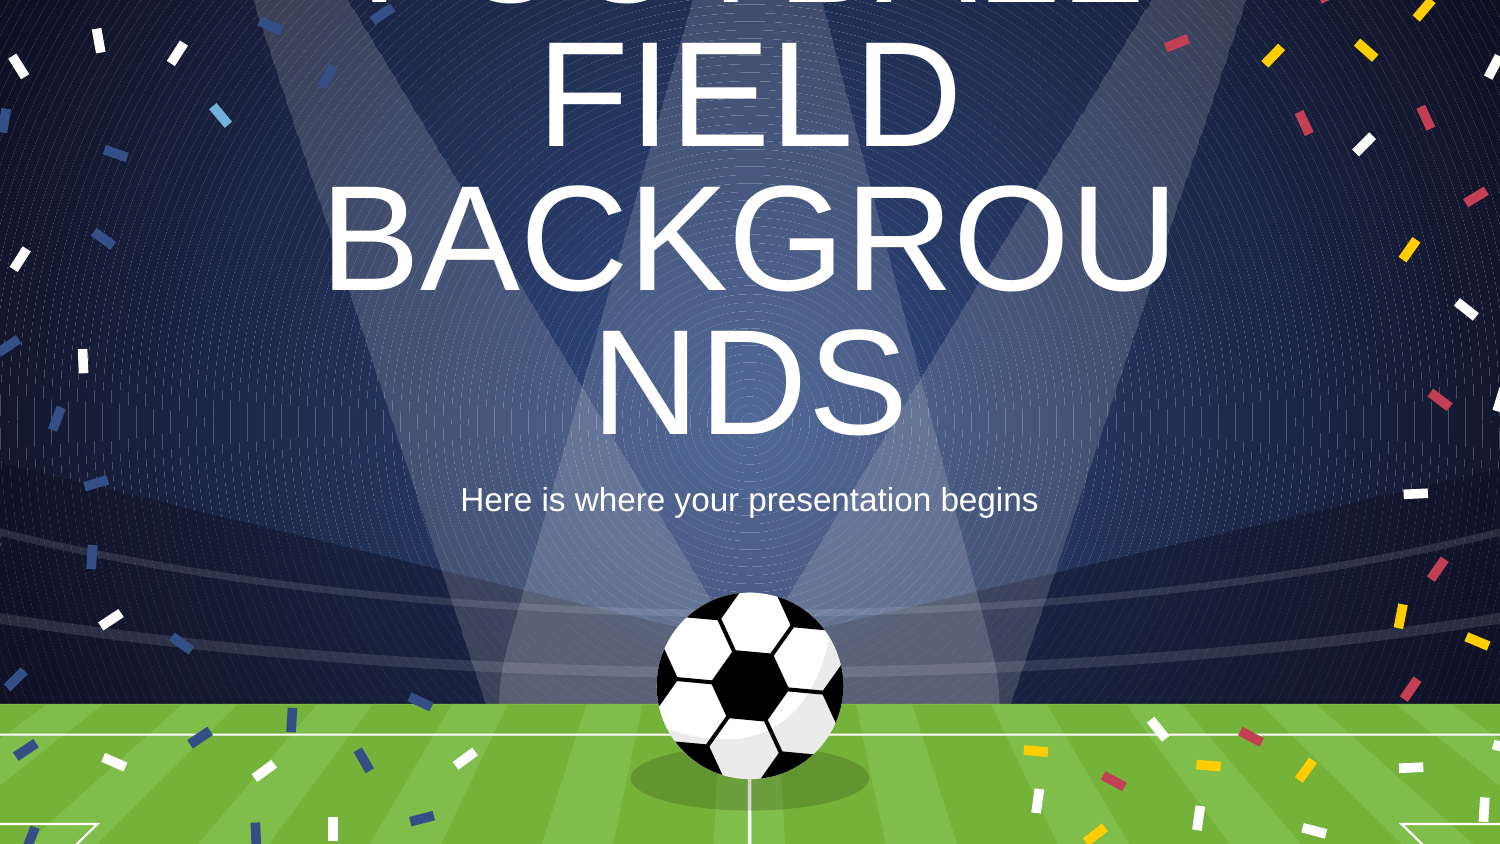

# FOOTBALL FIELD BACKGROUNDS
Here is where your presentation begins